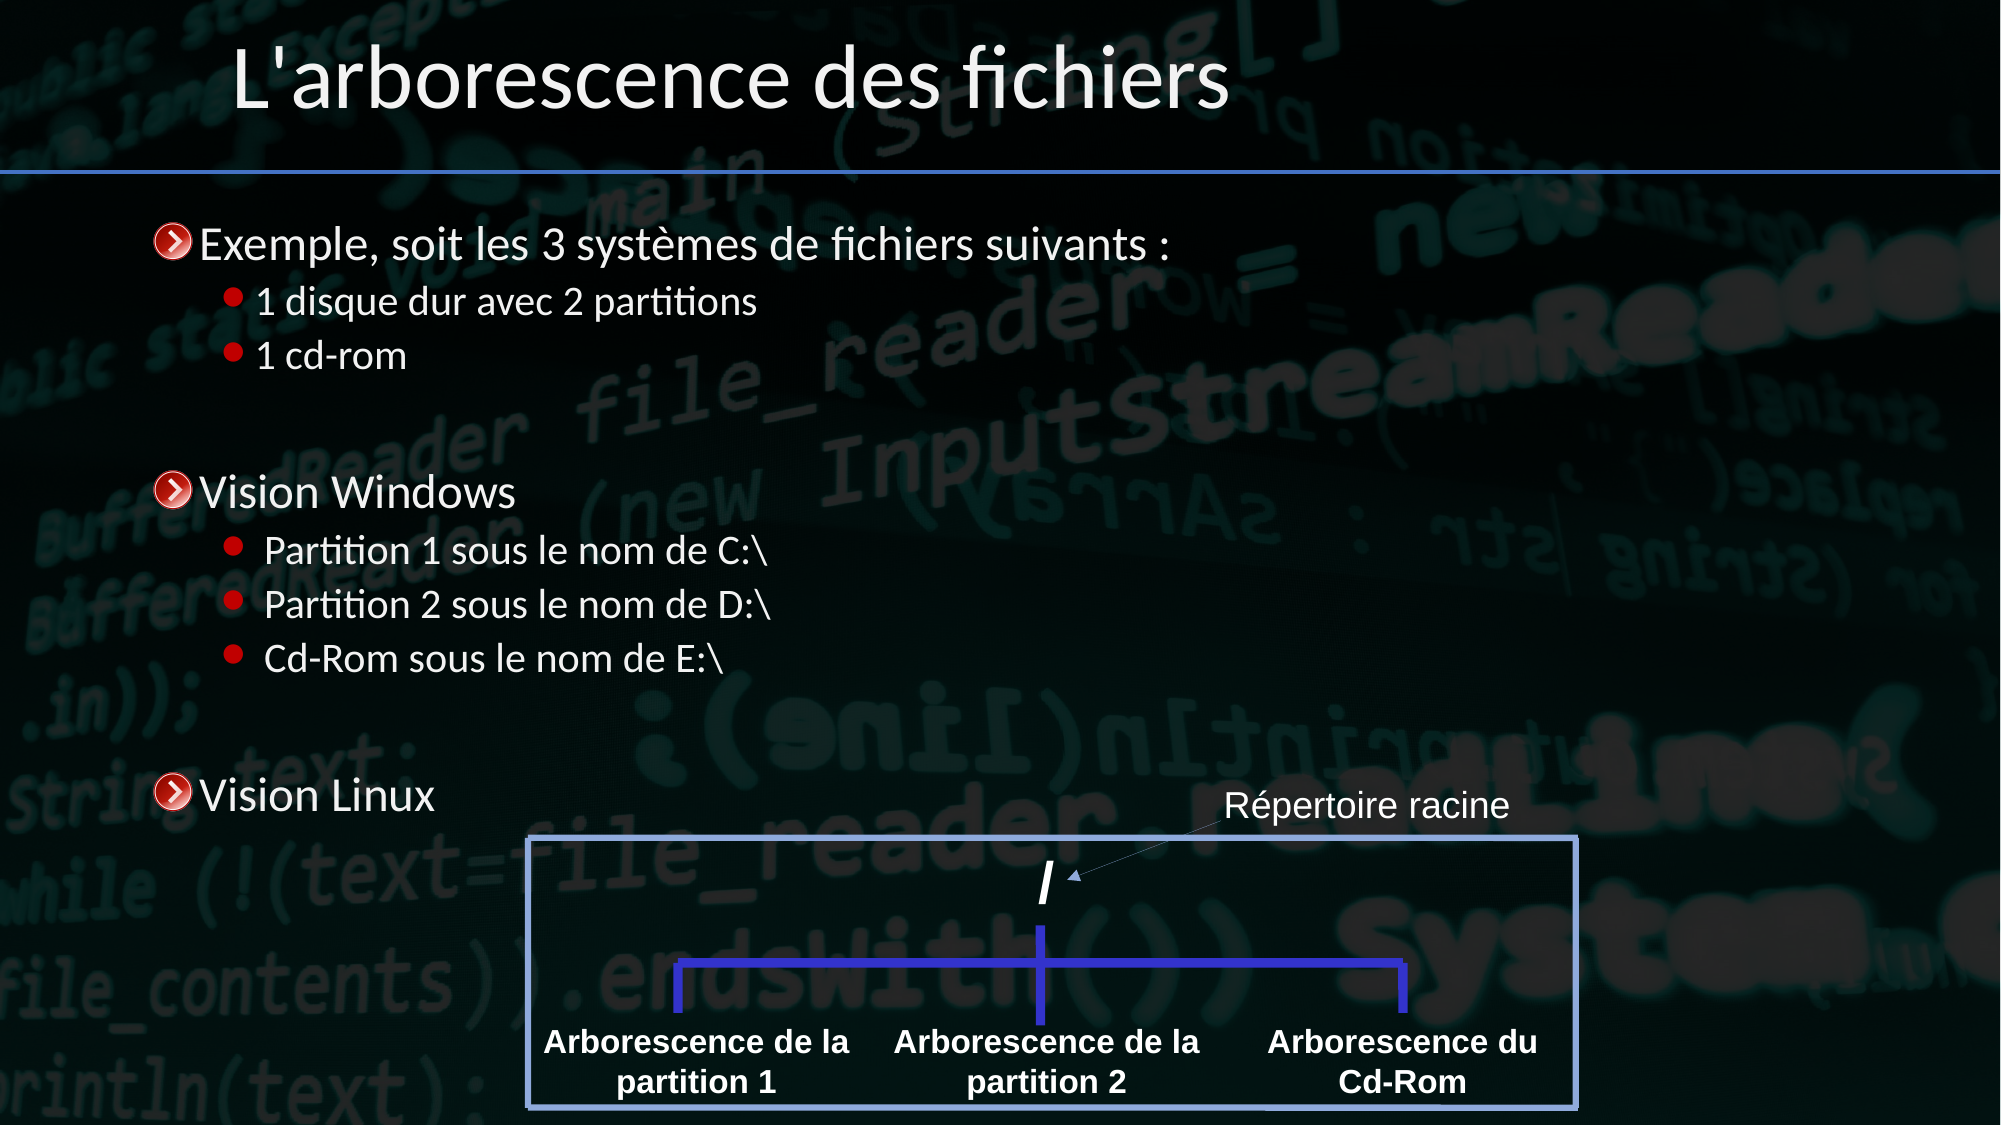

# L'arborescence des fichiers
Exemple, soit les 3 systèmes de fichiers suivants :
1 disque dur avec 2 partitions
1 cd-rom

Vision Windows
 Partition 1 sous le nom de C:\
 Partition 2 sous le nom de D:\
 Cd-Rom sous le nom de E:\

Vision Linux

Répertoire racine

/

Arborescence de la partition 1
Arborescence de la partition 2
Arborescence du Cd-Rom